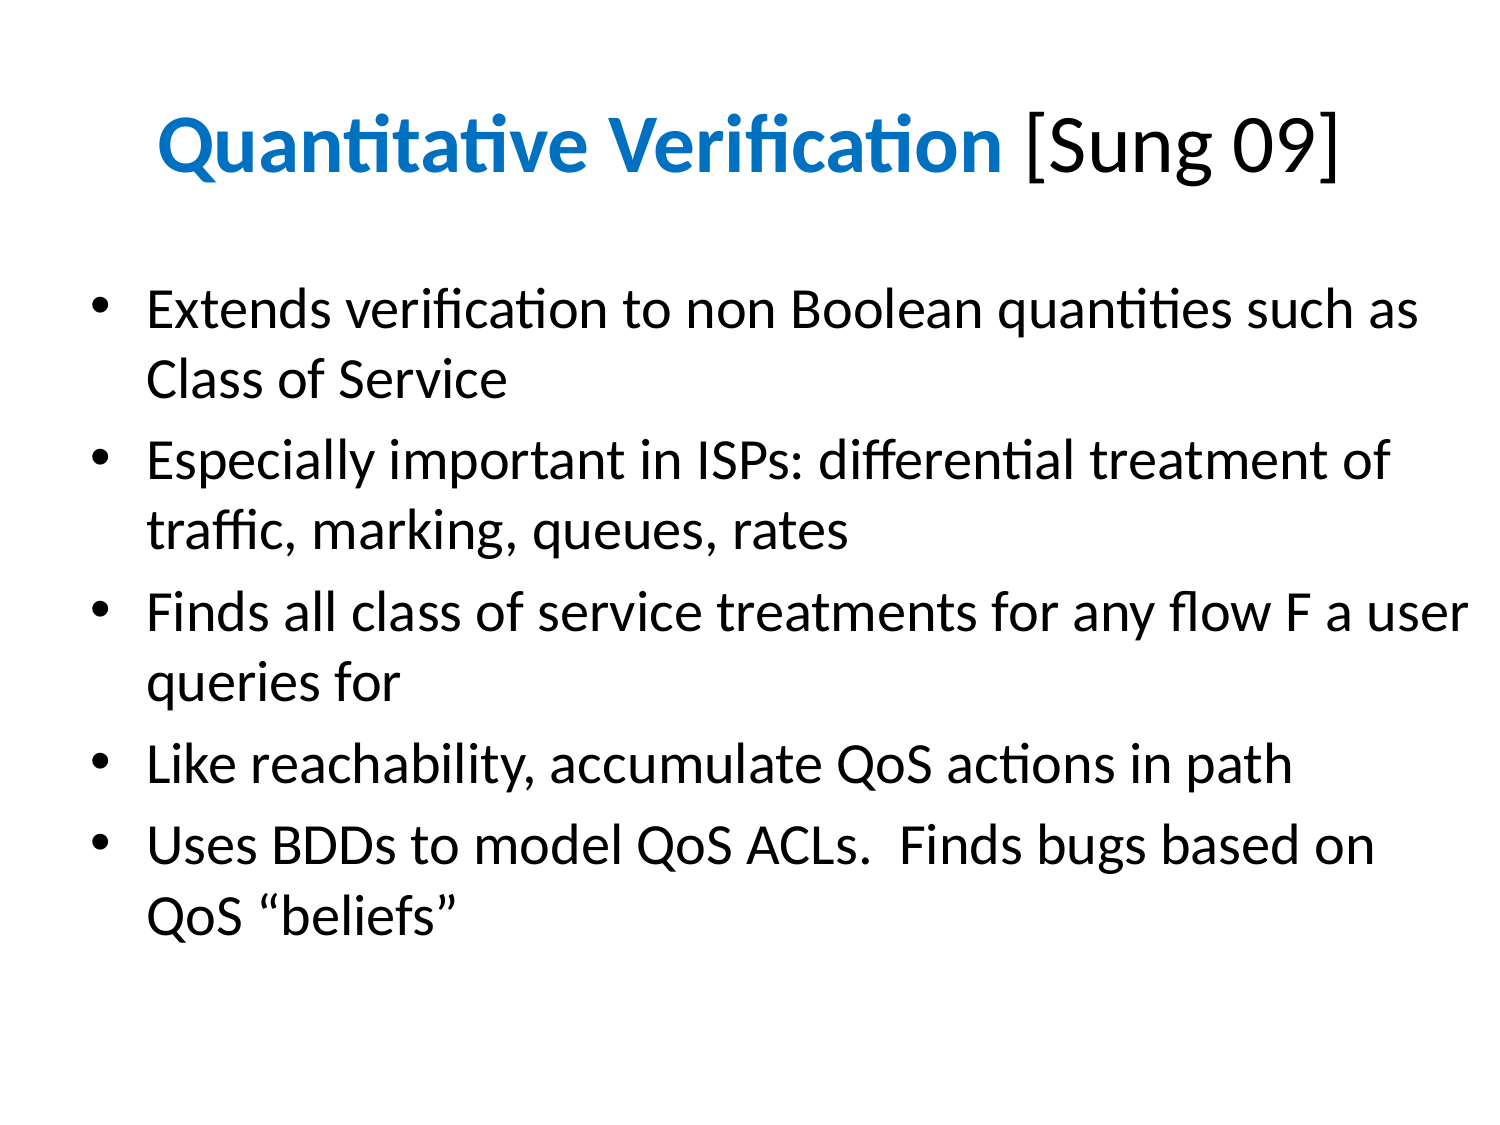

# Quantitative Verification [Sung 09]
Extends verification to non Boolean quantities such as Class of Service
Especially important in ISPs: differential treatment of traffic, marking, queues, rates
Finds all class of service treatments for any flow F a user queries for
Like reachability, accumulate QoS actions in path
Uses BDDs to model QoS ACLs.  Finds bugs based on QoS “beliefs”